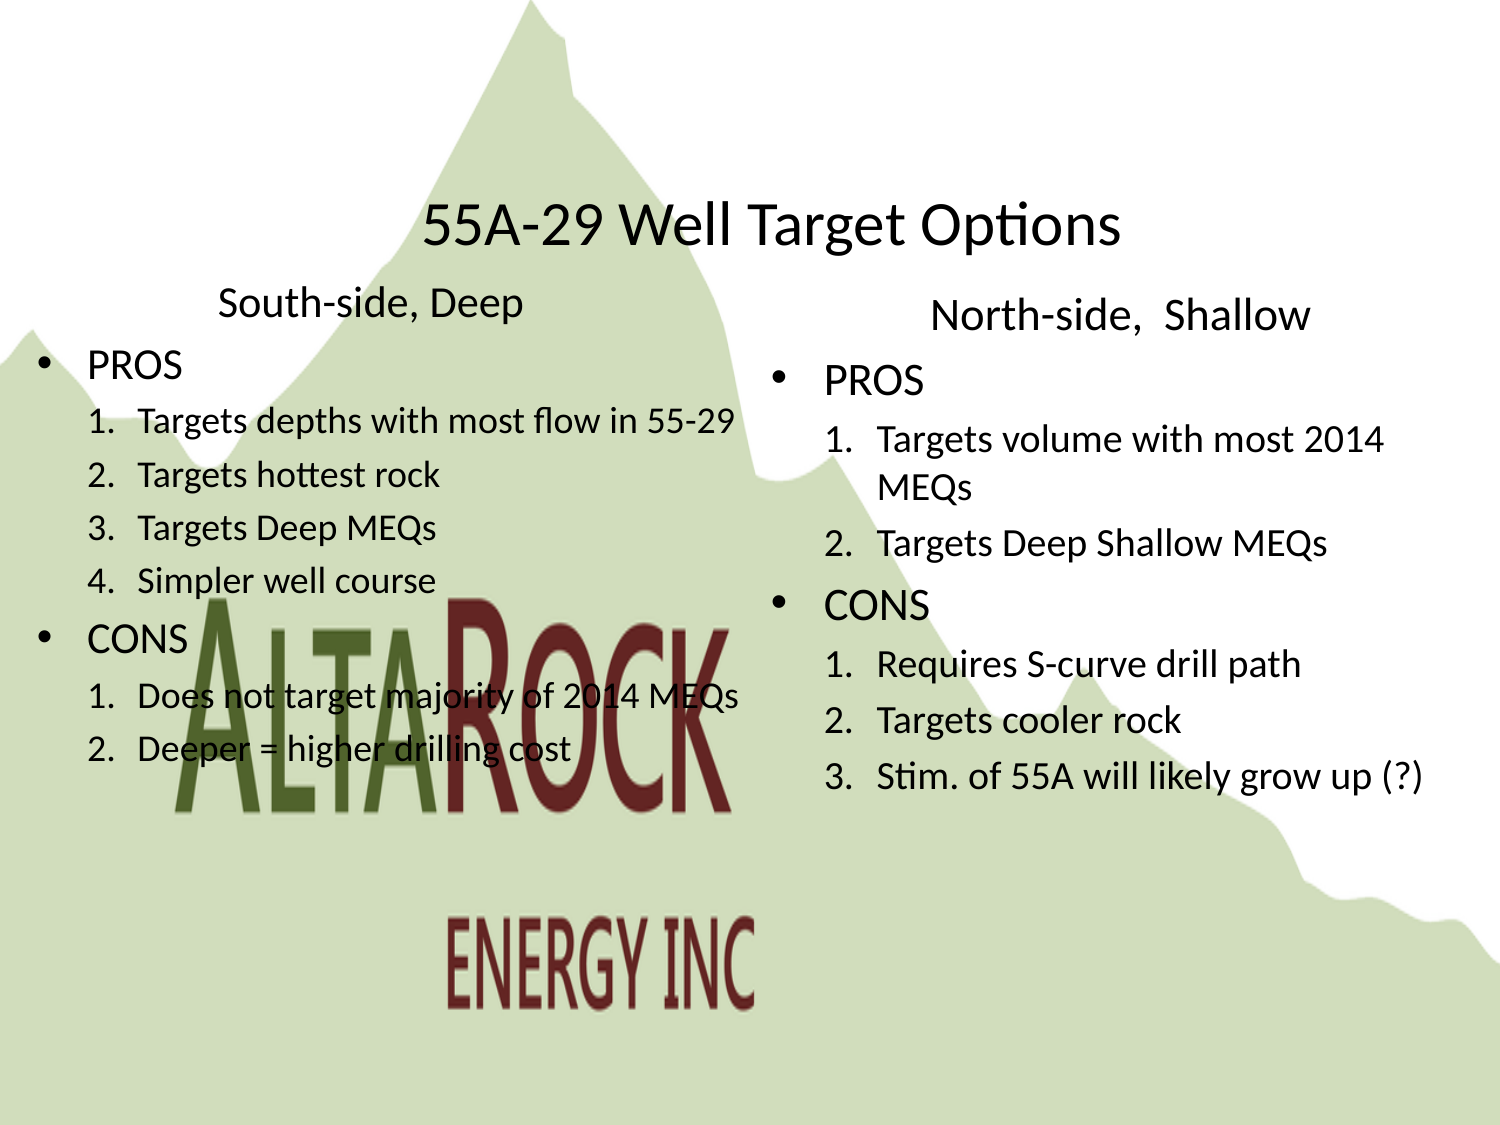

# 55A-29 Well Target Options
South-side, Deep
PROS
Targets depths with most flow in 55-29
Targets hottest rock
Targets Deep MEQs
Simpler well course
CONS
Does not target majority of 2014 MEQs
Deeper = higher drilling cost

North-side,  Shallow
PROS
Targets volume with most 2014 MEQs
Targets Deep Shallow MEQs
CONS
Requires S-curve drill path
Targets cooler rock
Stim. of 55A will likely grow up (?)